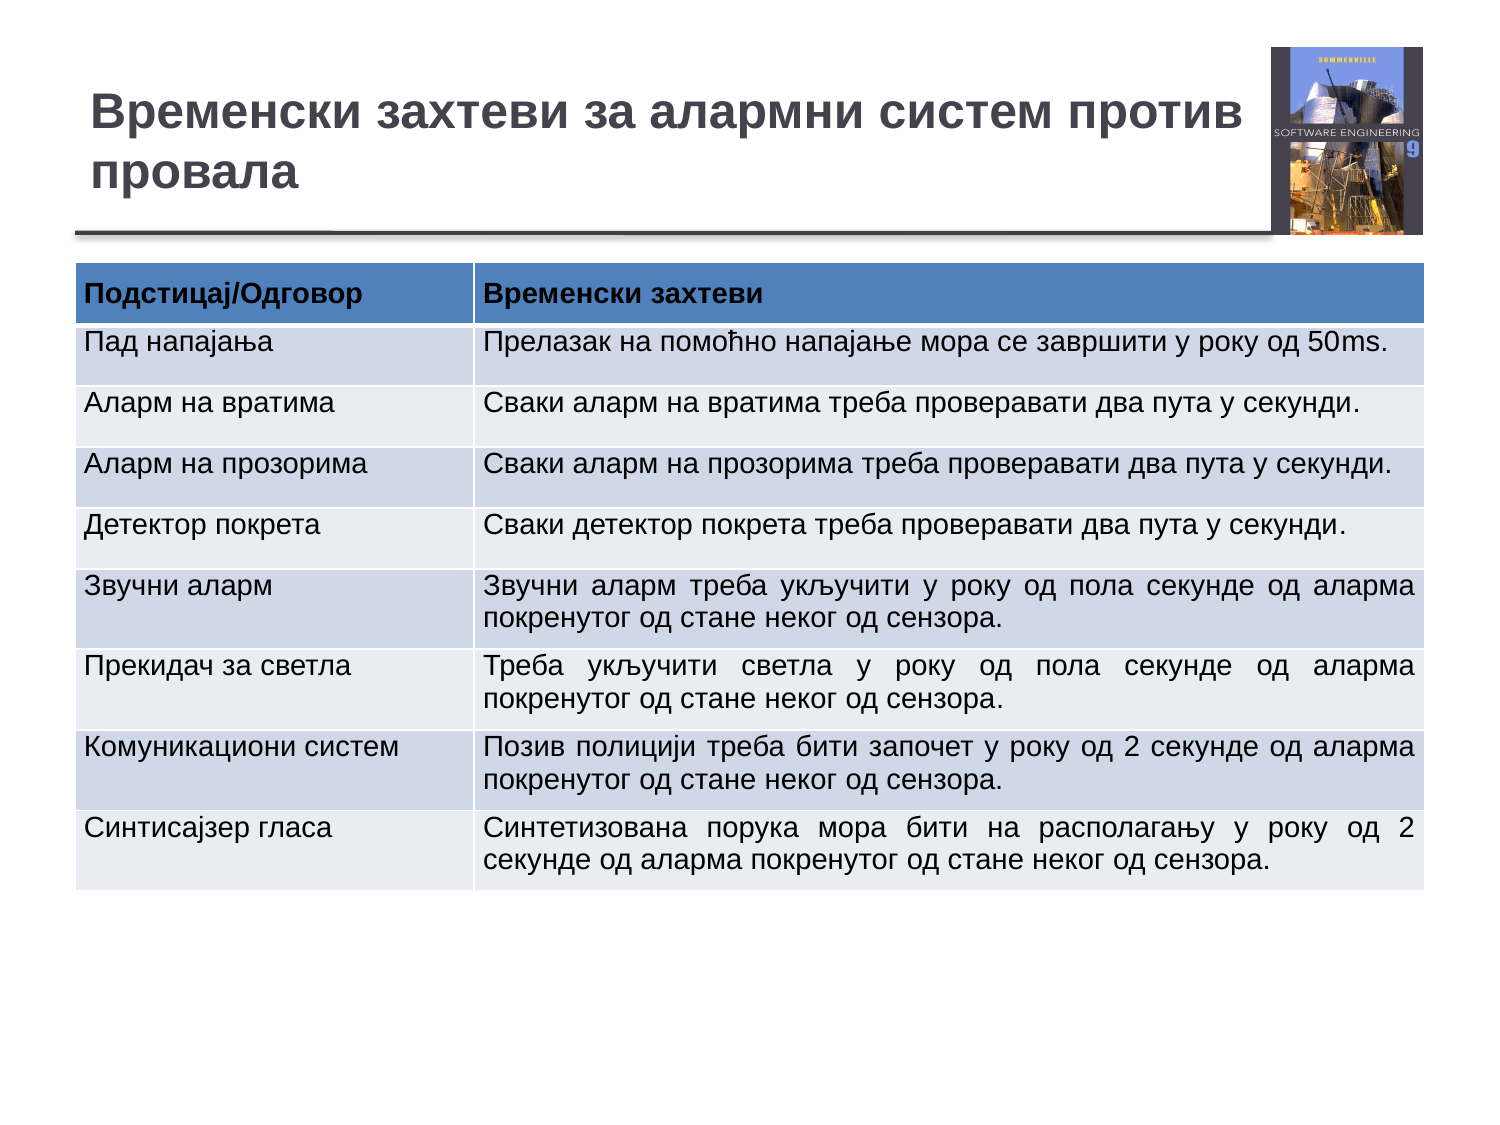

# Временски захтеви за алармни систем против провала
| Подстицај/Одговор | Временски захтеви |
| --- | --- |
| Пад напајања | Прелазак на помоћно напајање мора се завршити у року од 50ms. |
| Аларм на вратима | Сваки аларм на вратима треба проверавати два пута у секунди. |
| Аларм на прозорима | Сваки аларм на прозорима треба проверавати два пута у секунди. |
| Детектор покрета | Сваки детектор покрета треба проверавати два пута у секунди. |
| Звучни аларм | Звучни аларм треба укључити у року од пола секунде од аларма покренутог од стане неког од сензора. |
| Прекидач за светла | Треба укључити светла у року од пола секунде од аларма покренутог од стане неког од сензора. |
| Комуникациони систем | Позив полицији треба бити започет у року од 2 секунде од аларма покренутог од стане неког од сензора. |
| Синтисајзер гласа | Синтетизована порука мора бити на располагању у року од 2 секунде од аларма покренутог од стане неког од сензора. |